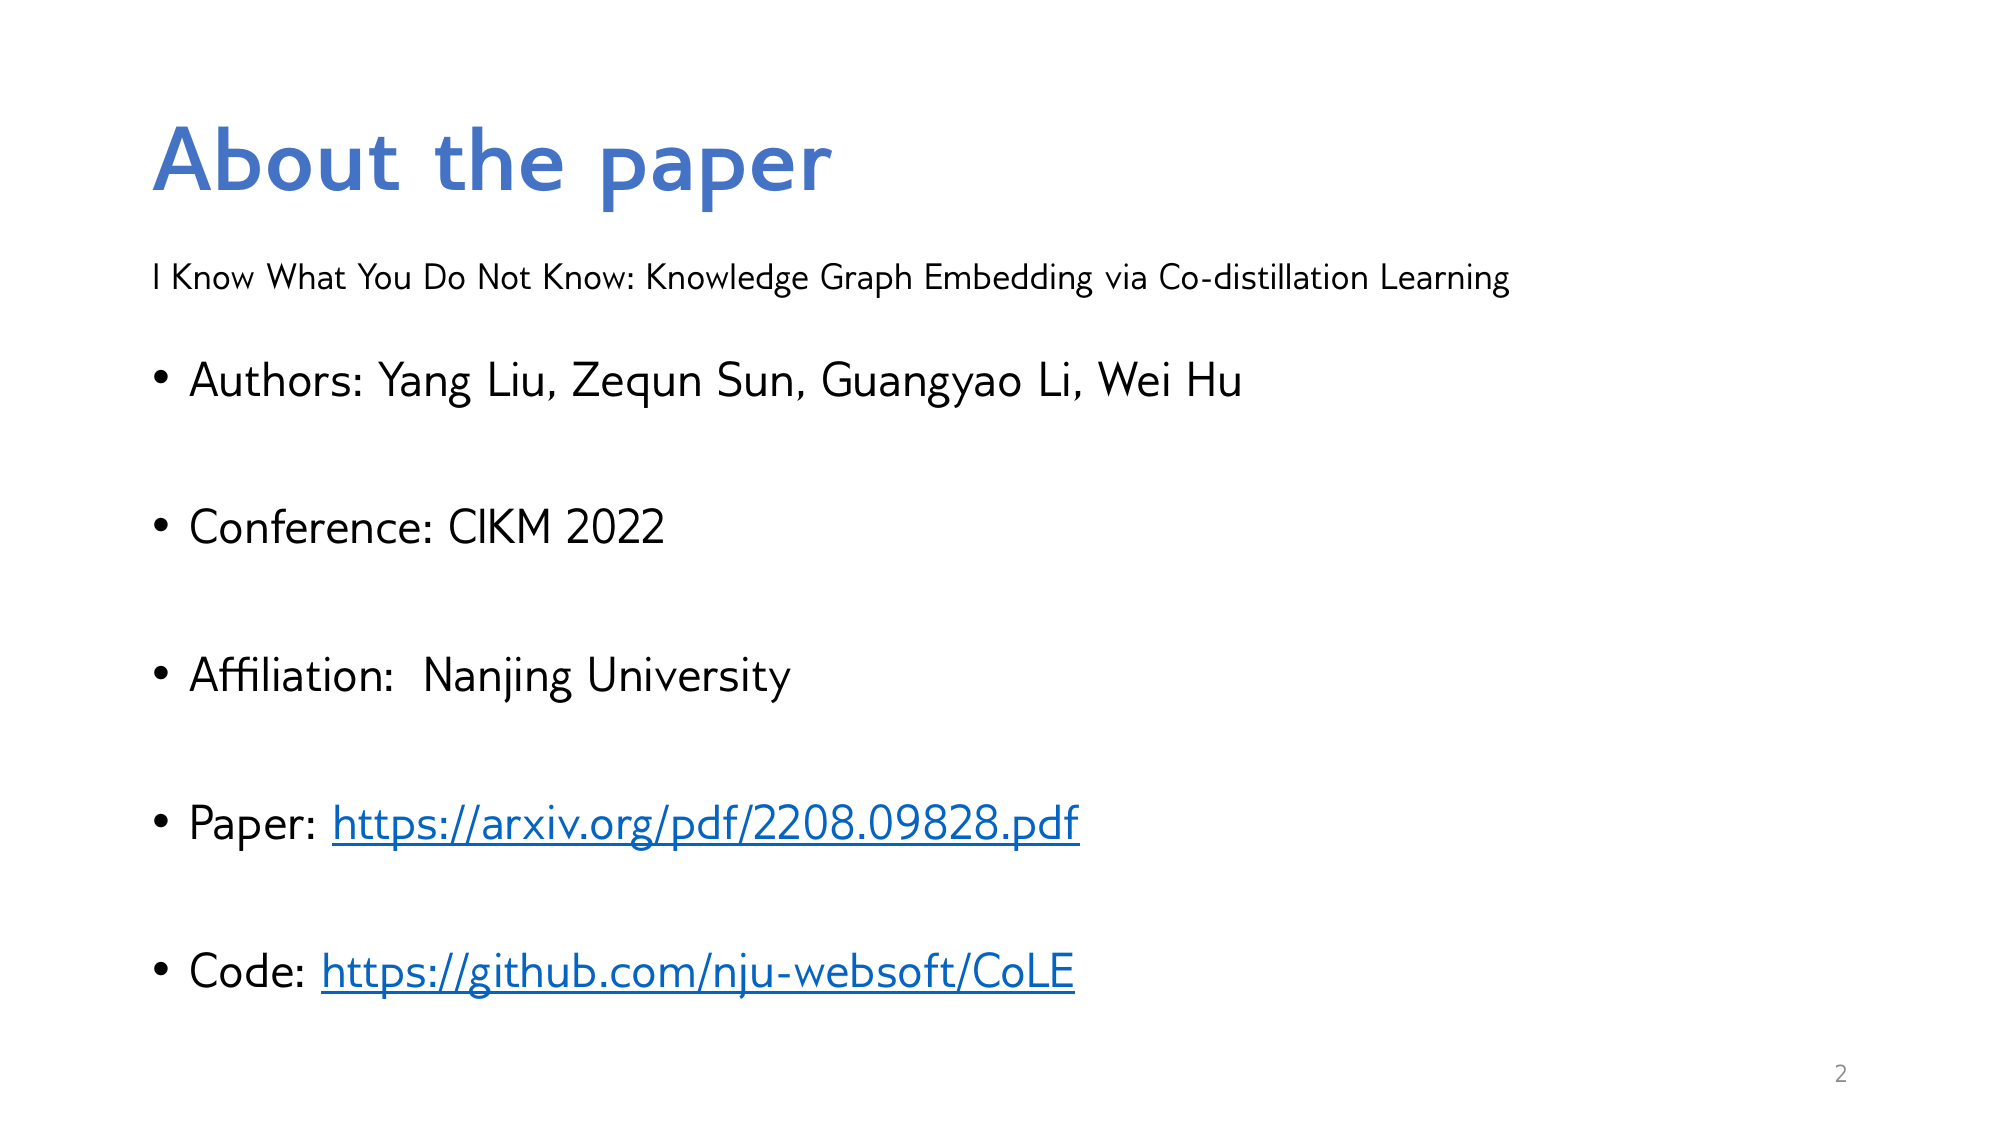

# About the paper
I Know What You Do Not Know: Knowledge Graph Embedding via Co-distillation Learning
Authors: ﻿﻿Yang Liu, Zequn Sun, Guangyao Li, Wei Hu

Conference: CIKM 2022

Affiliation: ﻿ Nanjing University

Paper: https://arxiv.org/pdf/2208.09828.pdf

Code: https://github.com/nju-websoft/CoLE

2